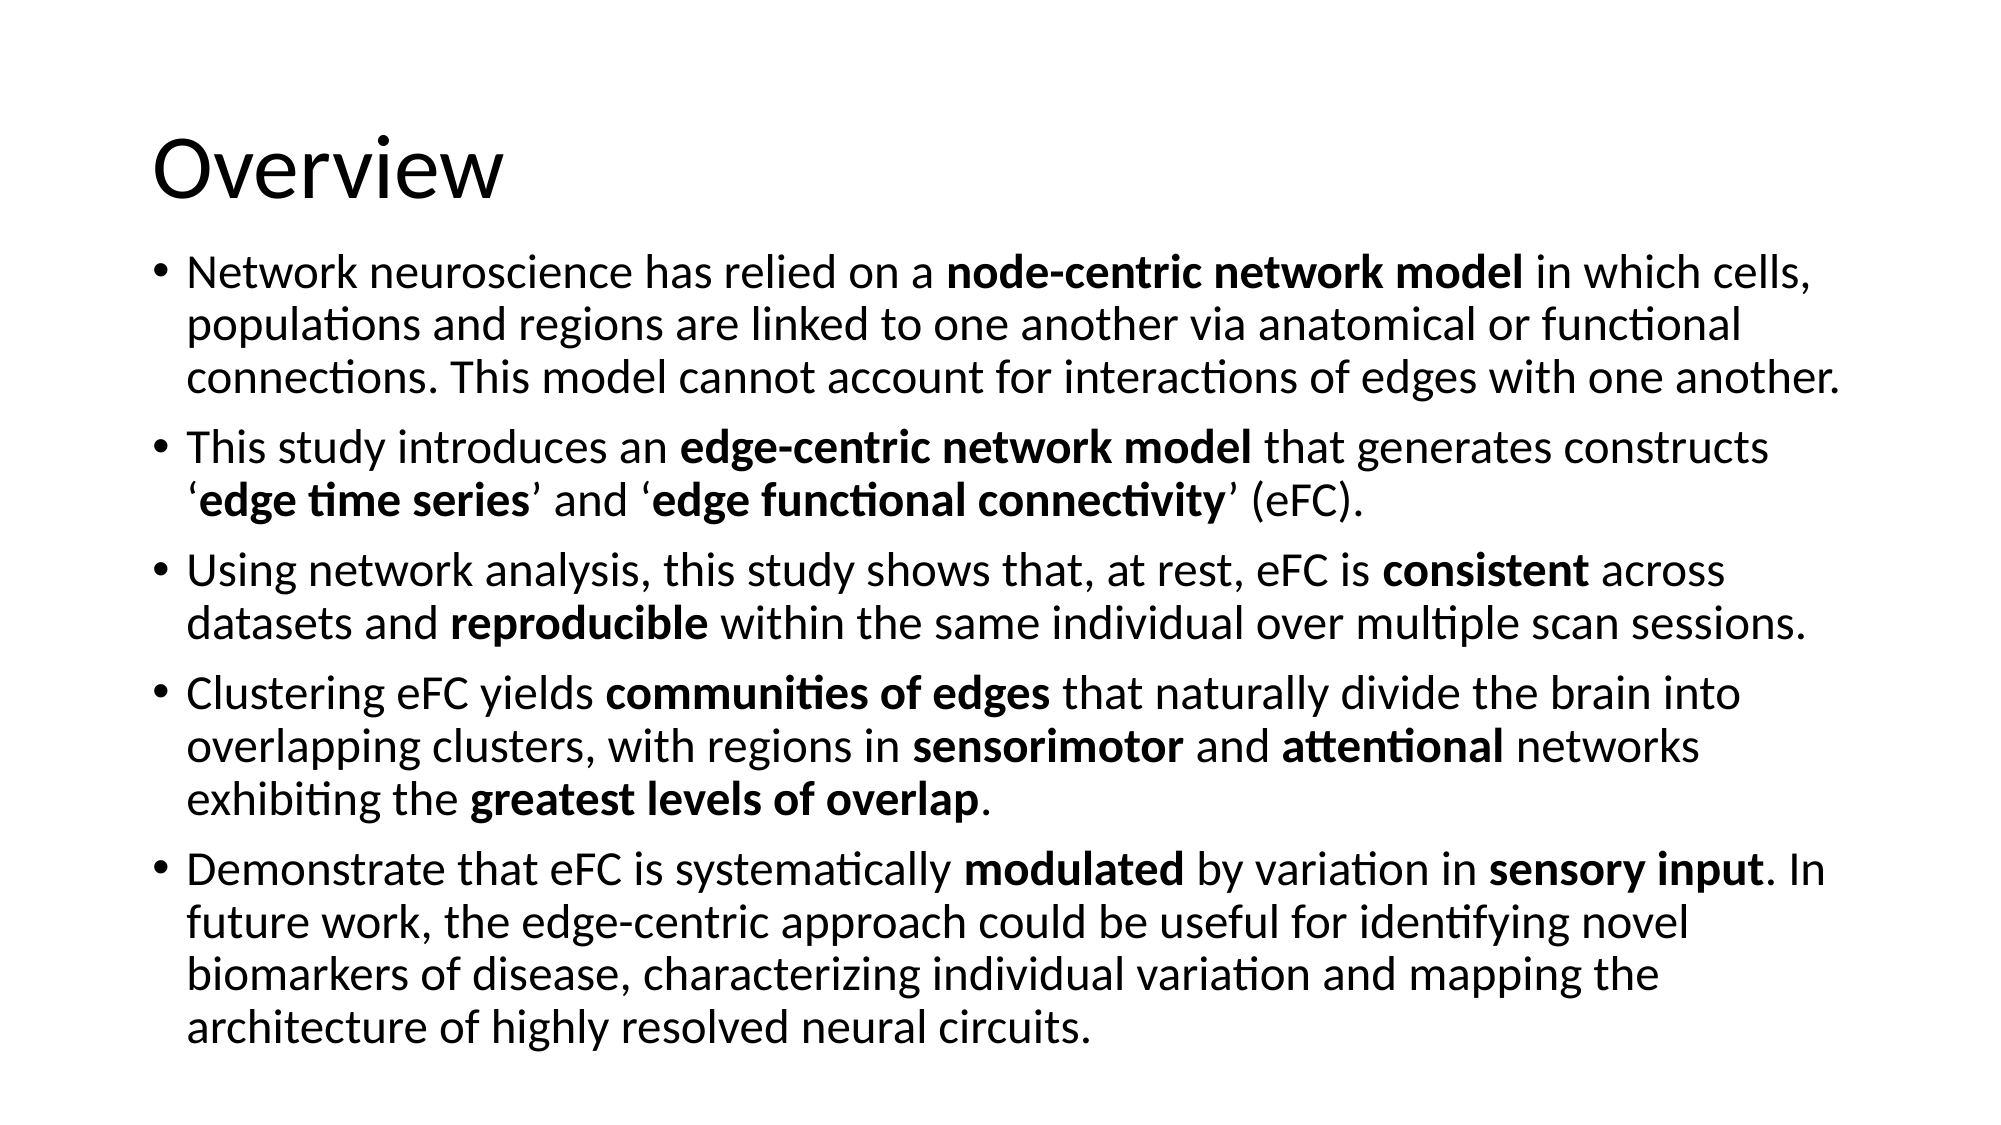

# Overview
Network neuroscience has relied on a node-centric network model in which cells, populations and regions are linked to one another via anatomical or functional connections. This model cannot account for interactions of edges with one another.
This study introduces an edge-centric network model that generates constructs ‘edge time series’ and ‘edge functional connectivity’ (eFC).
Using network analysis, this study shows that, at rest, eFC is consistent across datasets and reproducible within the same individual over multiple scan sessions.
Clustering eFC yields communities of edges that naturally divide the brain into overlapping clusters, with regions in sensorimotor and attentional networks exhibiting the greatest levels of overlap.
Demonstrate that eFC is systematically modulated by variation in sensory input. In future work, the edge-centric approach could be useful for identifying novel biomarkers of disease, characterizing individual variation and mapping the architecture of highly resolved neural circuits.